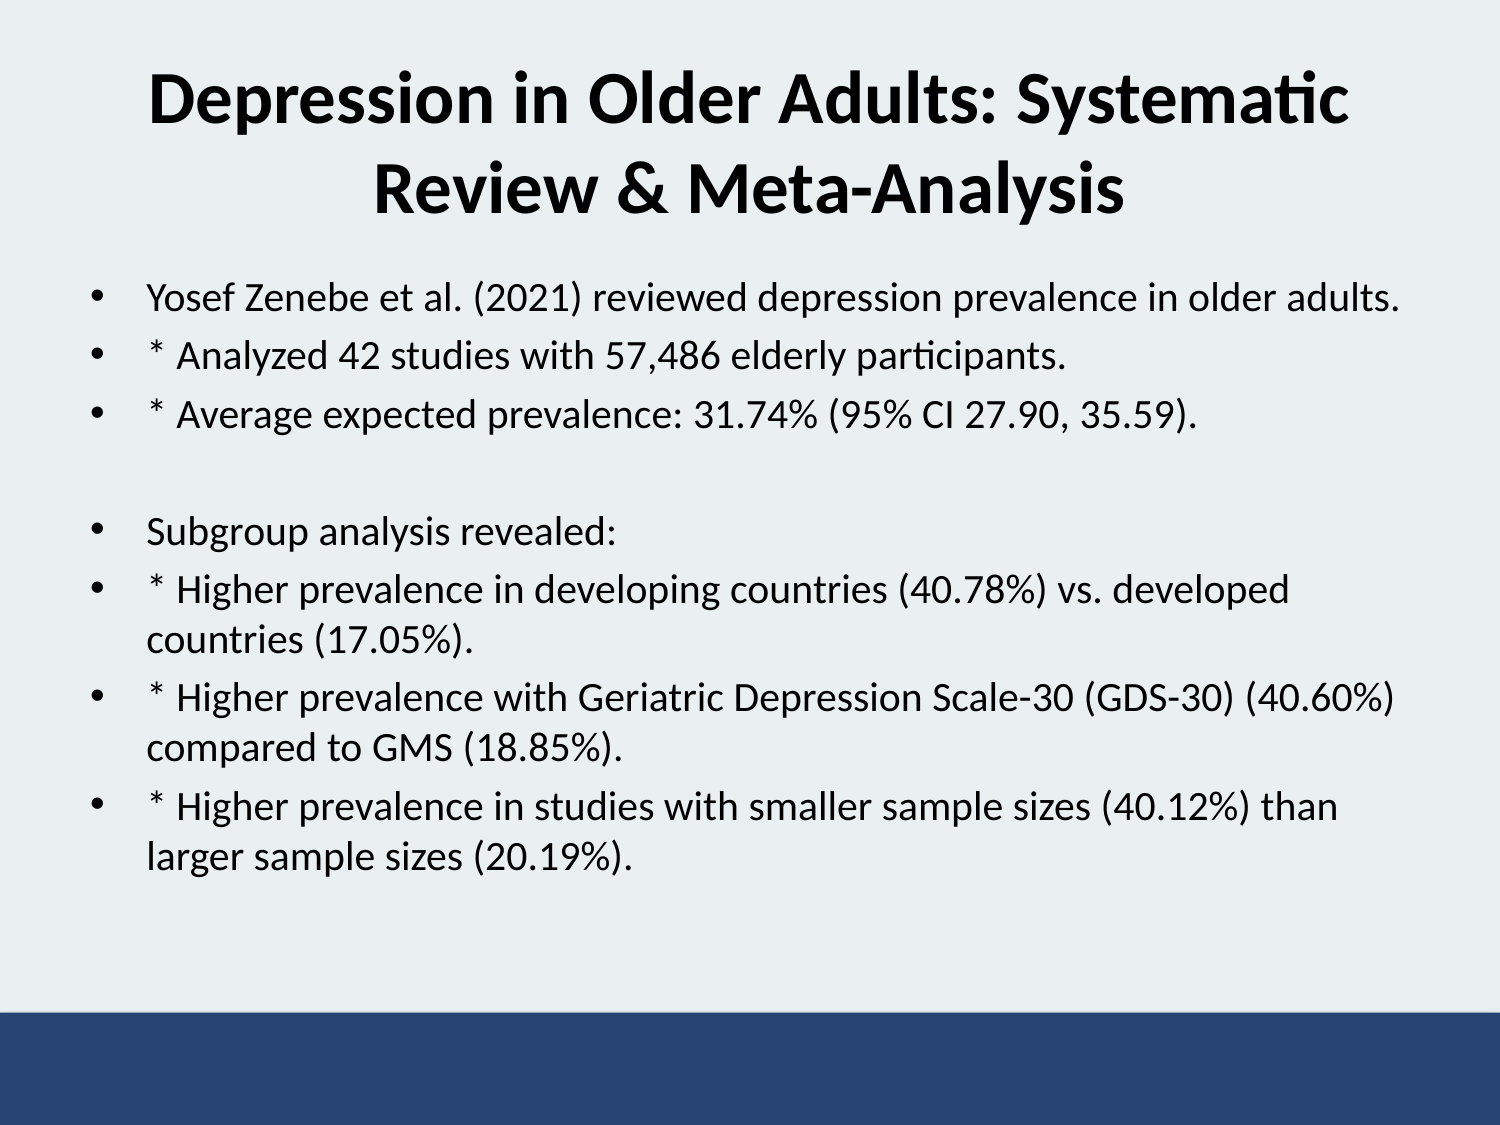

# Depression in Older Adults: Systematic Review & Meta-Analysis
Yosef Zenebe et al. (2021) reviewed depression prevalence in older adults.
* Analyzed 42 studies with 57,486 elderly participants.
* Average expected prevalence: 31.74% (95% CI 27.90, 35.59).

Subgroup analysis revealed:
* Higher prevalence in developing countries (40.78%) vs. developed countries (17.05%).
* Higher prevalence with Geriatric Depression Scale-30 (GDS-30) (40.60%) compared to GMS (18.85%).
* Higher prevalence in studies with smaller sample sizes (40.12%) than larger sample sizes (20.19%).